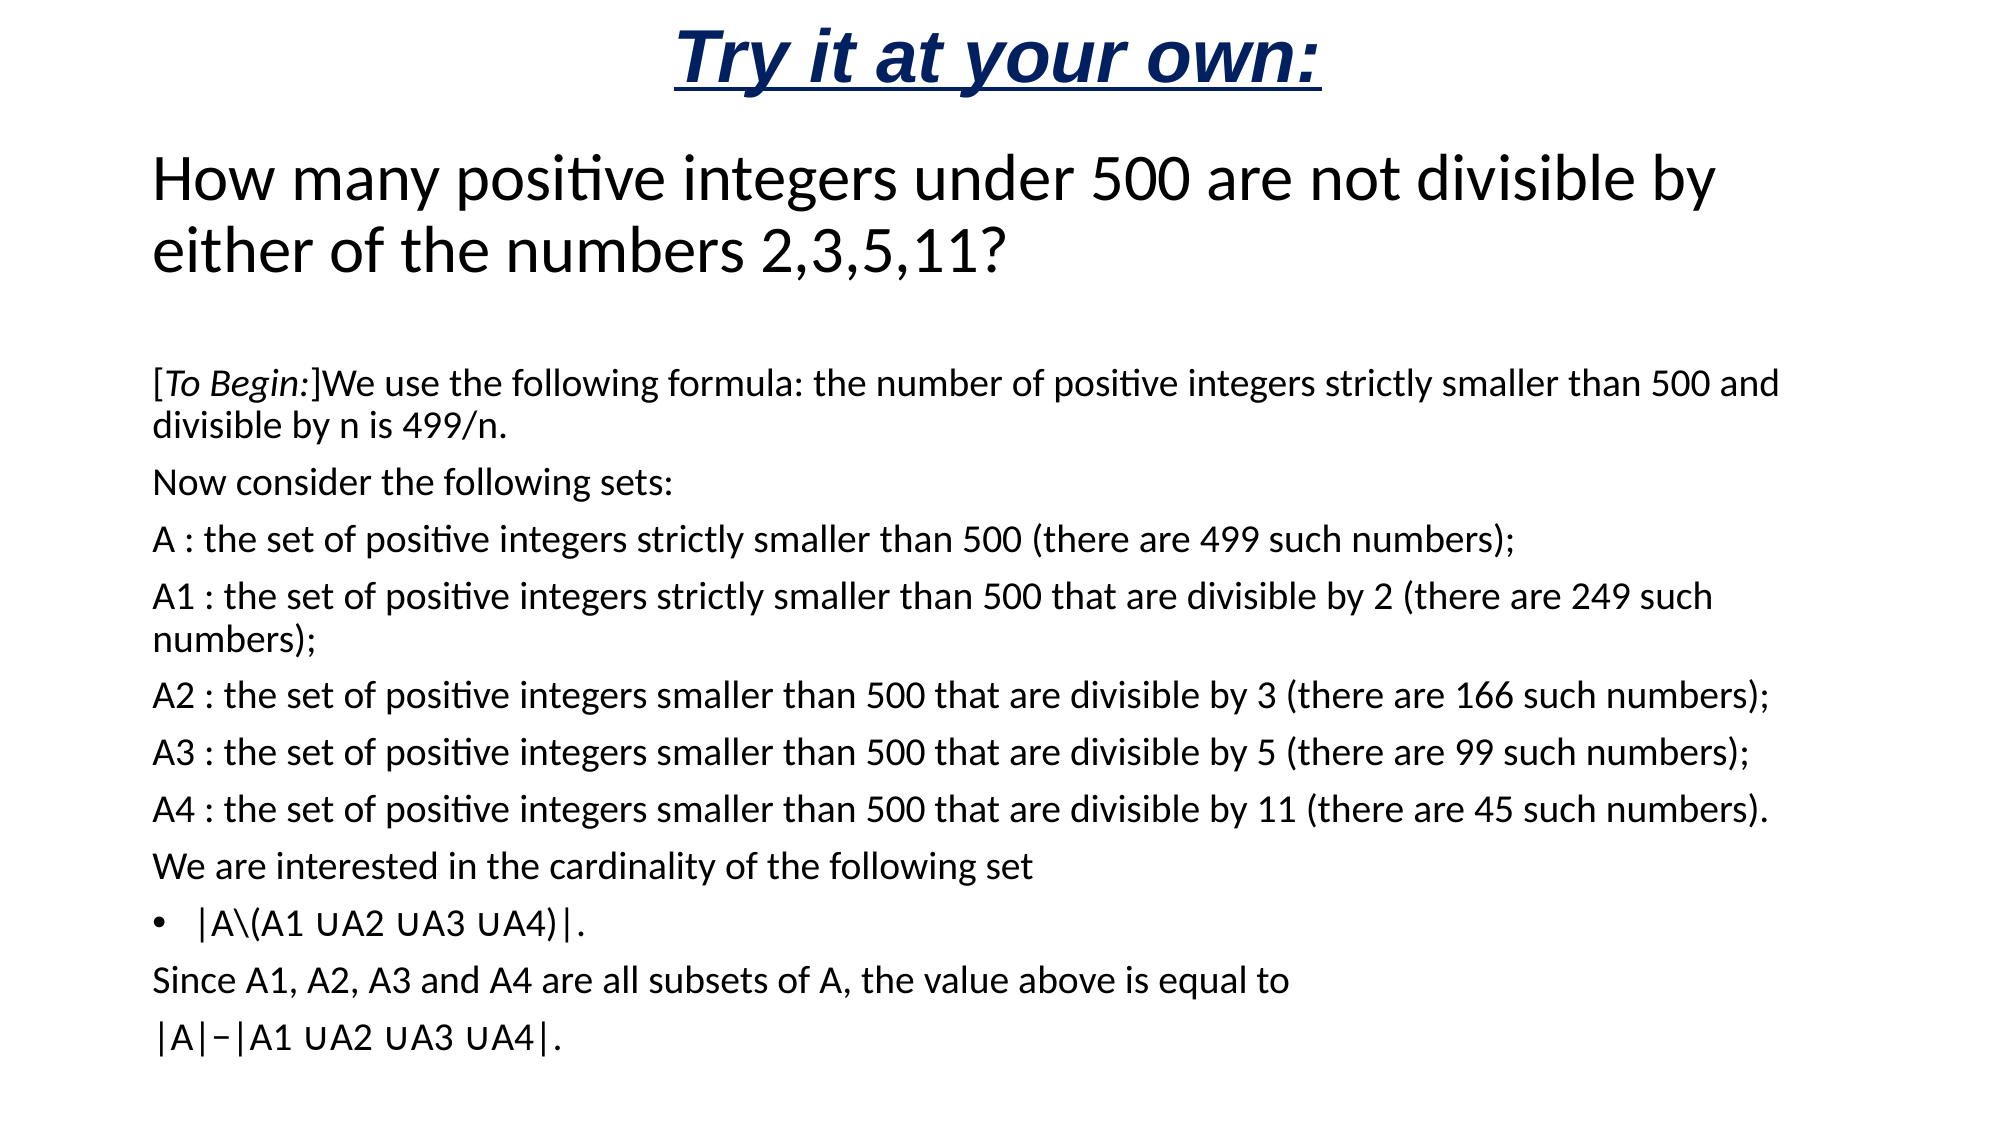

Try it at your own:
# How many positive integers under 500 are not divisible by either of the numbers 2,3,5,11?
[To Begin:]We use the following formula: the number of positive integers strictly smaller than 500 and divisible by n is 499/n.
Now consider the following sets:
A : the set of positive integers strictly smaller than 500 (there are 499 such numbers);
A1 : the set of positive integers strictly smaller than 500 that are divisible by 2 (there are 249 such numbers);
A2 : the set of positive integers smaller than 500 that are divisible by 3 (there are 166 such numbers);
A3 : the set of positive integers smaller than 500 that are divisible by 5 (there are 99 such numbers);
A4 : the set of positive integers smaller than 500 that are divisible by 11 (there are 45 such numbers).
We are interested in the cardinality of the following set
|A\(A1 ∪A2 ∪A3 ∪A4)|.
Since A1, A2, A3 and A4 are all subsets of A, the value above is equal to
|A|−|A1 ∪A2 ∪A3 ∪A4|.